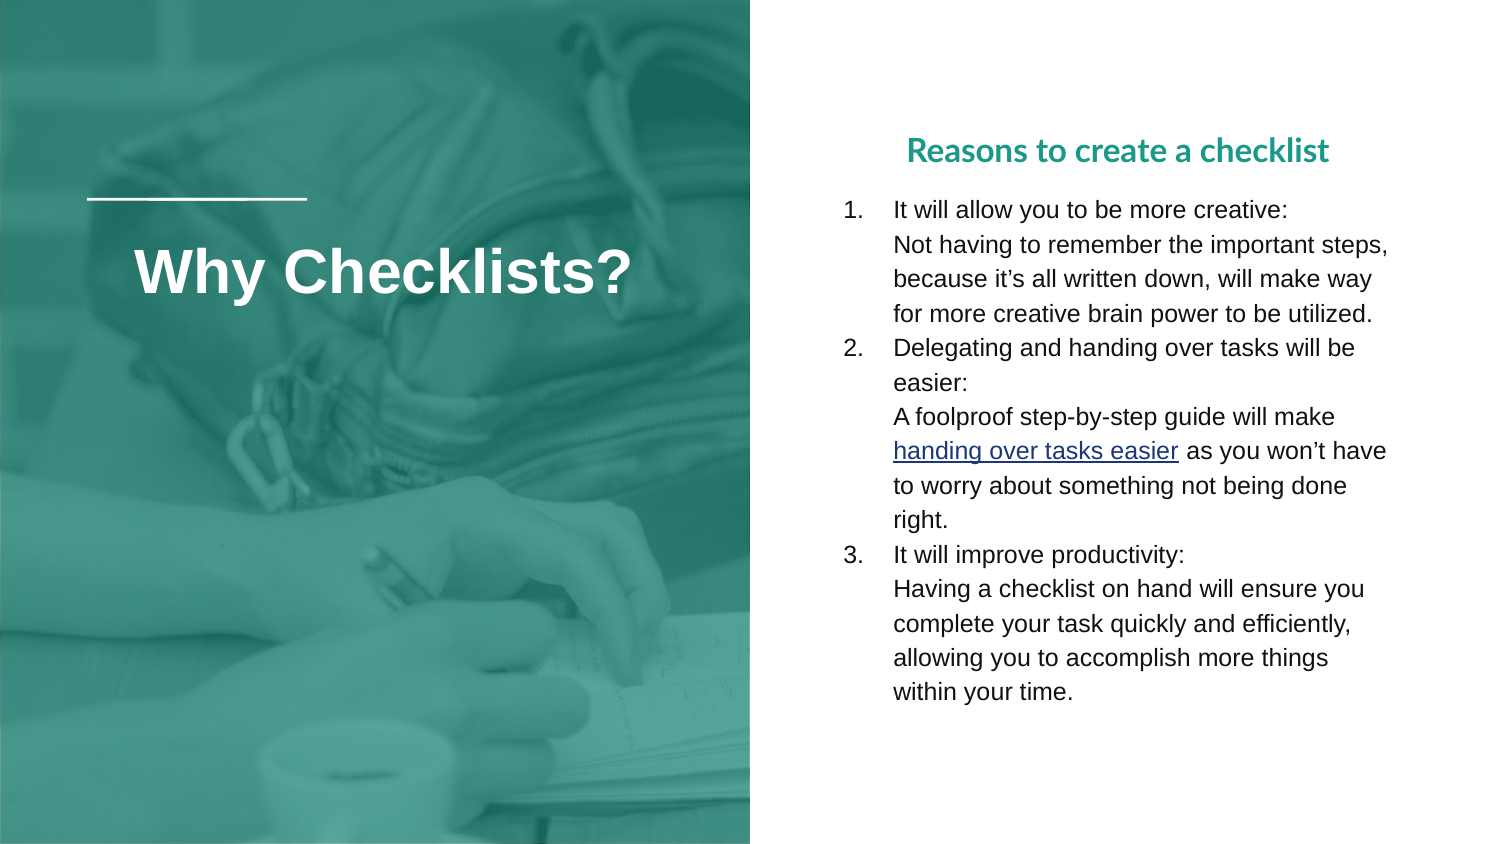

Reasons to create a checklist
It will allow you to be more creative:
Not having to remember the important steps, because it’s all written down, will make way for more creative brain power to be utilized.
Delegating and handing over tasks will be easier:
A foolproof step-by-step guide will make handing over tasks easier as you won’t have to worry about something not being done right.
It will improve productivity:
Having a checklist on hand will ensure you complete your task quickly and efficiently, allowing you to accomplish more things within your time.

# Why Checklists?